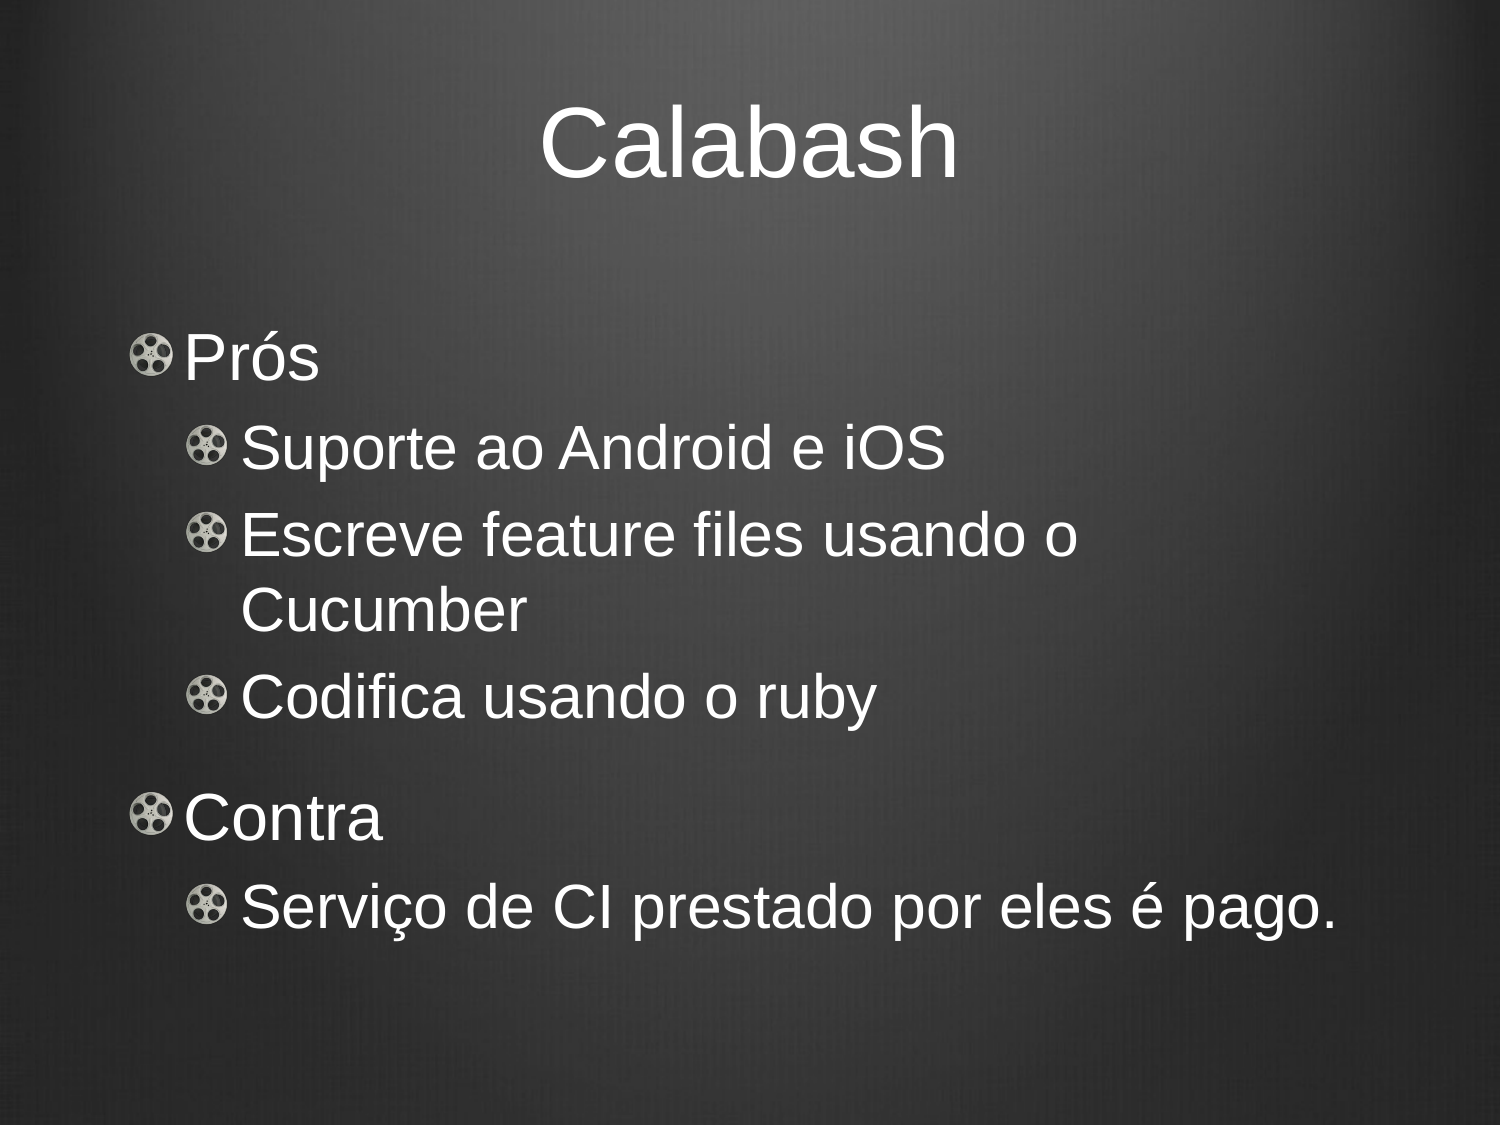

# Calabash
Prós
Suporte ao Android e iOS
Escreve feature files usando o Cucumber
Codifica usando o ruby
Contra
Serviço de CI prestado por eles é pago.